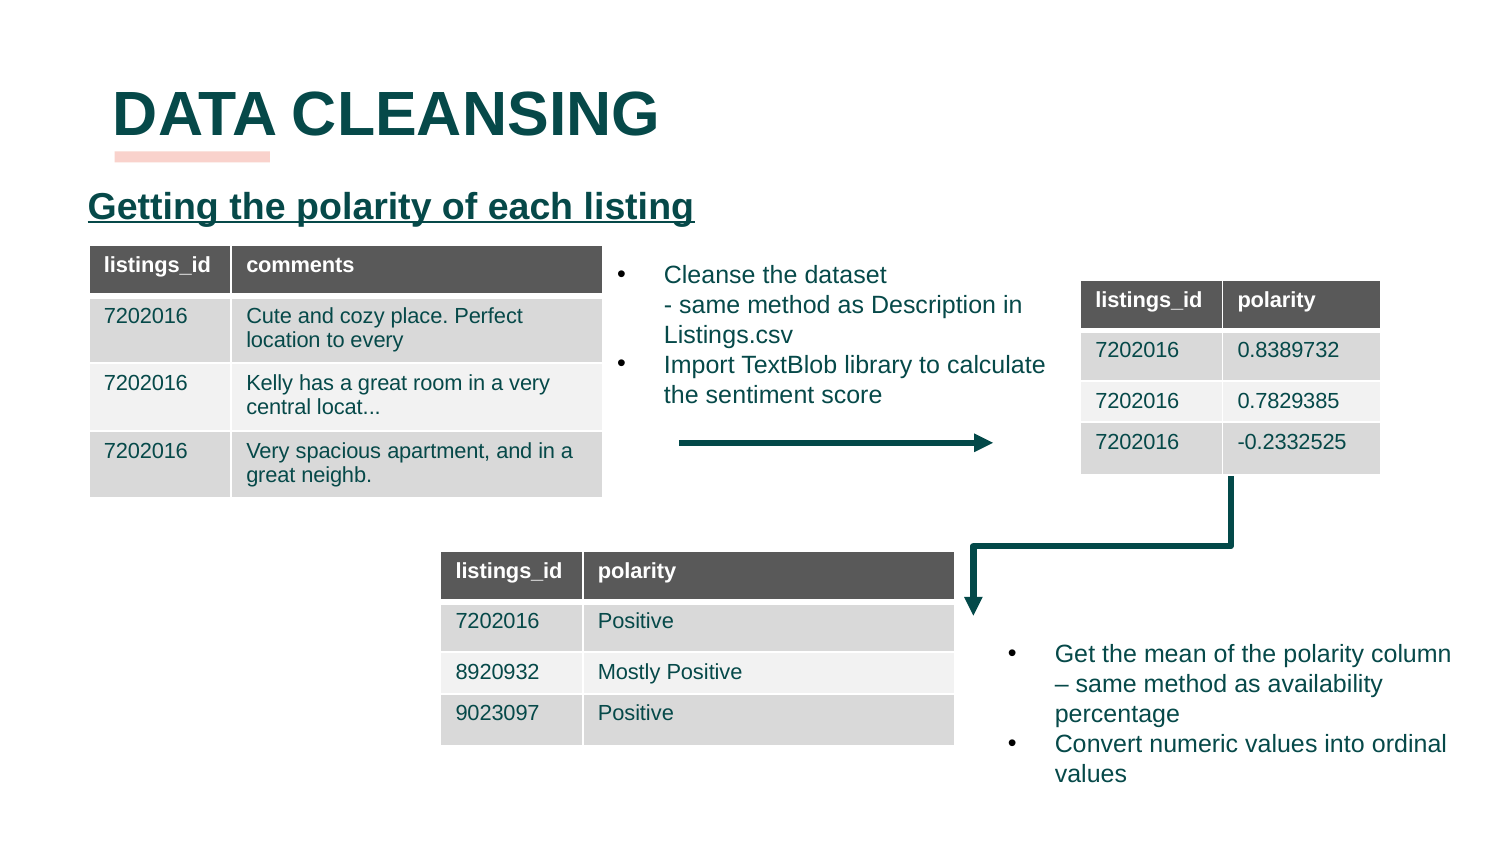

# DATA CLEANSING

Getting the polarity of each listing
| listings\_id | comments |
| --- | --- |
| 7202016 | Cute and cozy place. Perfect location to every |
| 7202016 | Kelly has a great room in a very central locat... |
| 7202016 | Very spacious apartment, and in a great neighb. |
Cleanse the dataset
- same method as Description in Listings.csv
Import TextBlob library to calculate the sentiment score
| listings\_id | polarity |
| --- | --- |
| 7202016 | 0.8389732 |
| 7202016 | 0.7829385 |
| 7202016 | -0.2332525 |
| listings\_id | polarity |
| --- | --- |
| 7202016 | Positive |
| 8920932 | Mostly Positive |
| 9023097 | Positive |
Get the mean of the polarity column
– same method as availability percentage
Convert numeric values into ordinal values